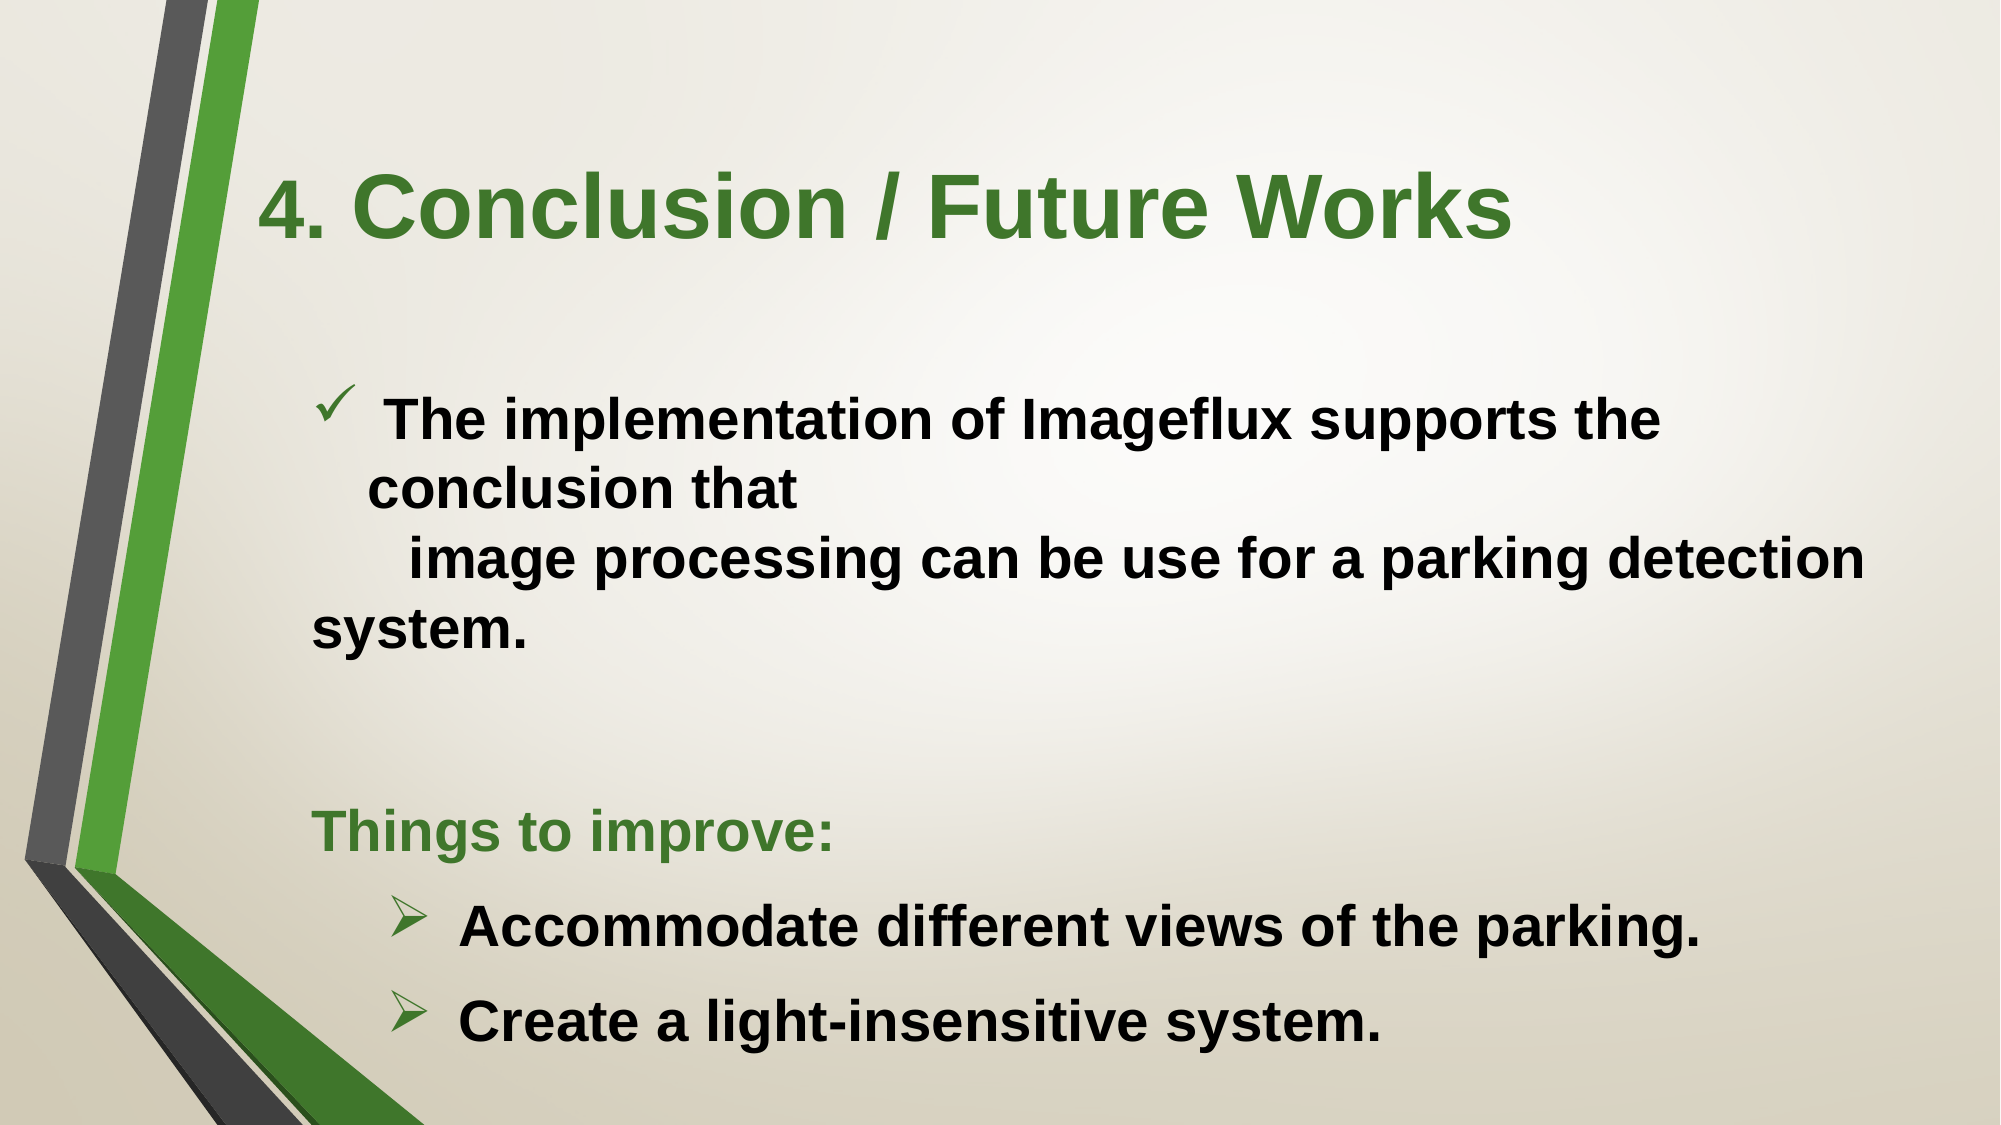

# 4. Conclusion / Future Works

 The implementation of Imageflux supports the conclusion that
      image processing can be use for a parking detection system.

Things to improve:
 Accommodate different views of the parking.
 Create a light-insensitive system.